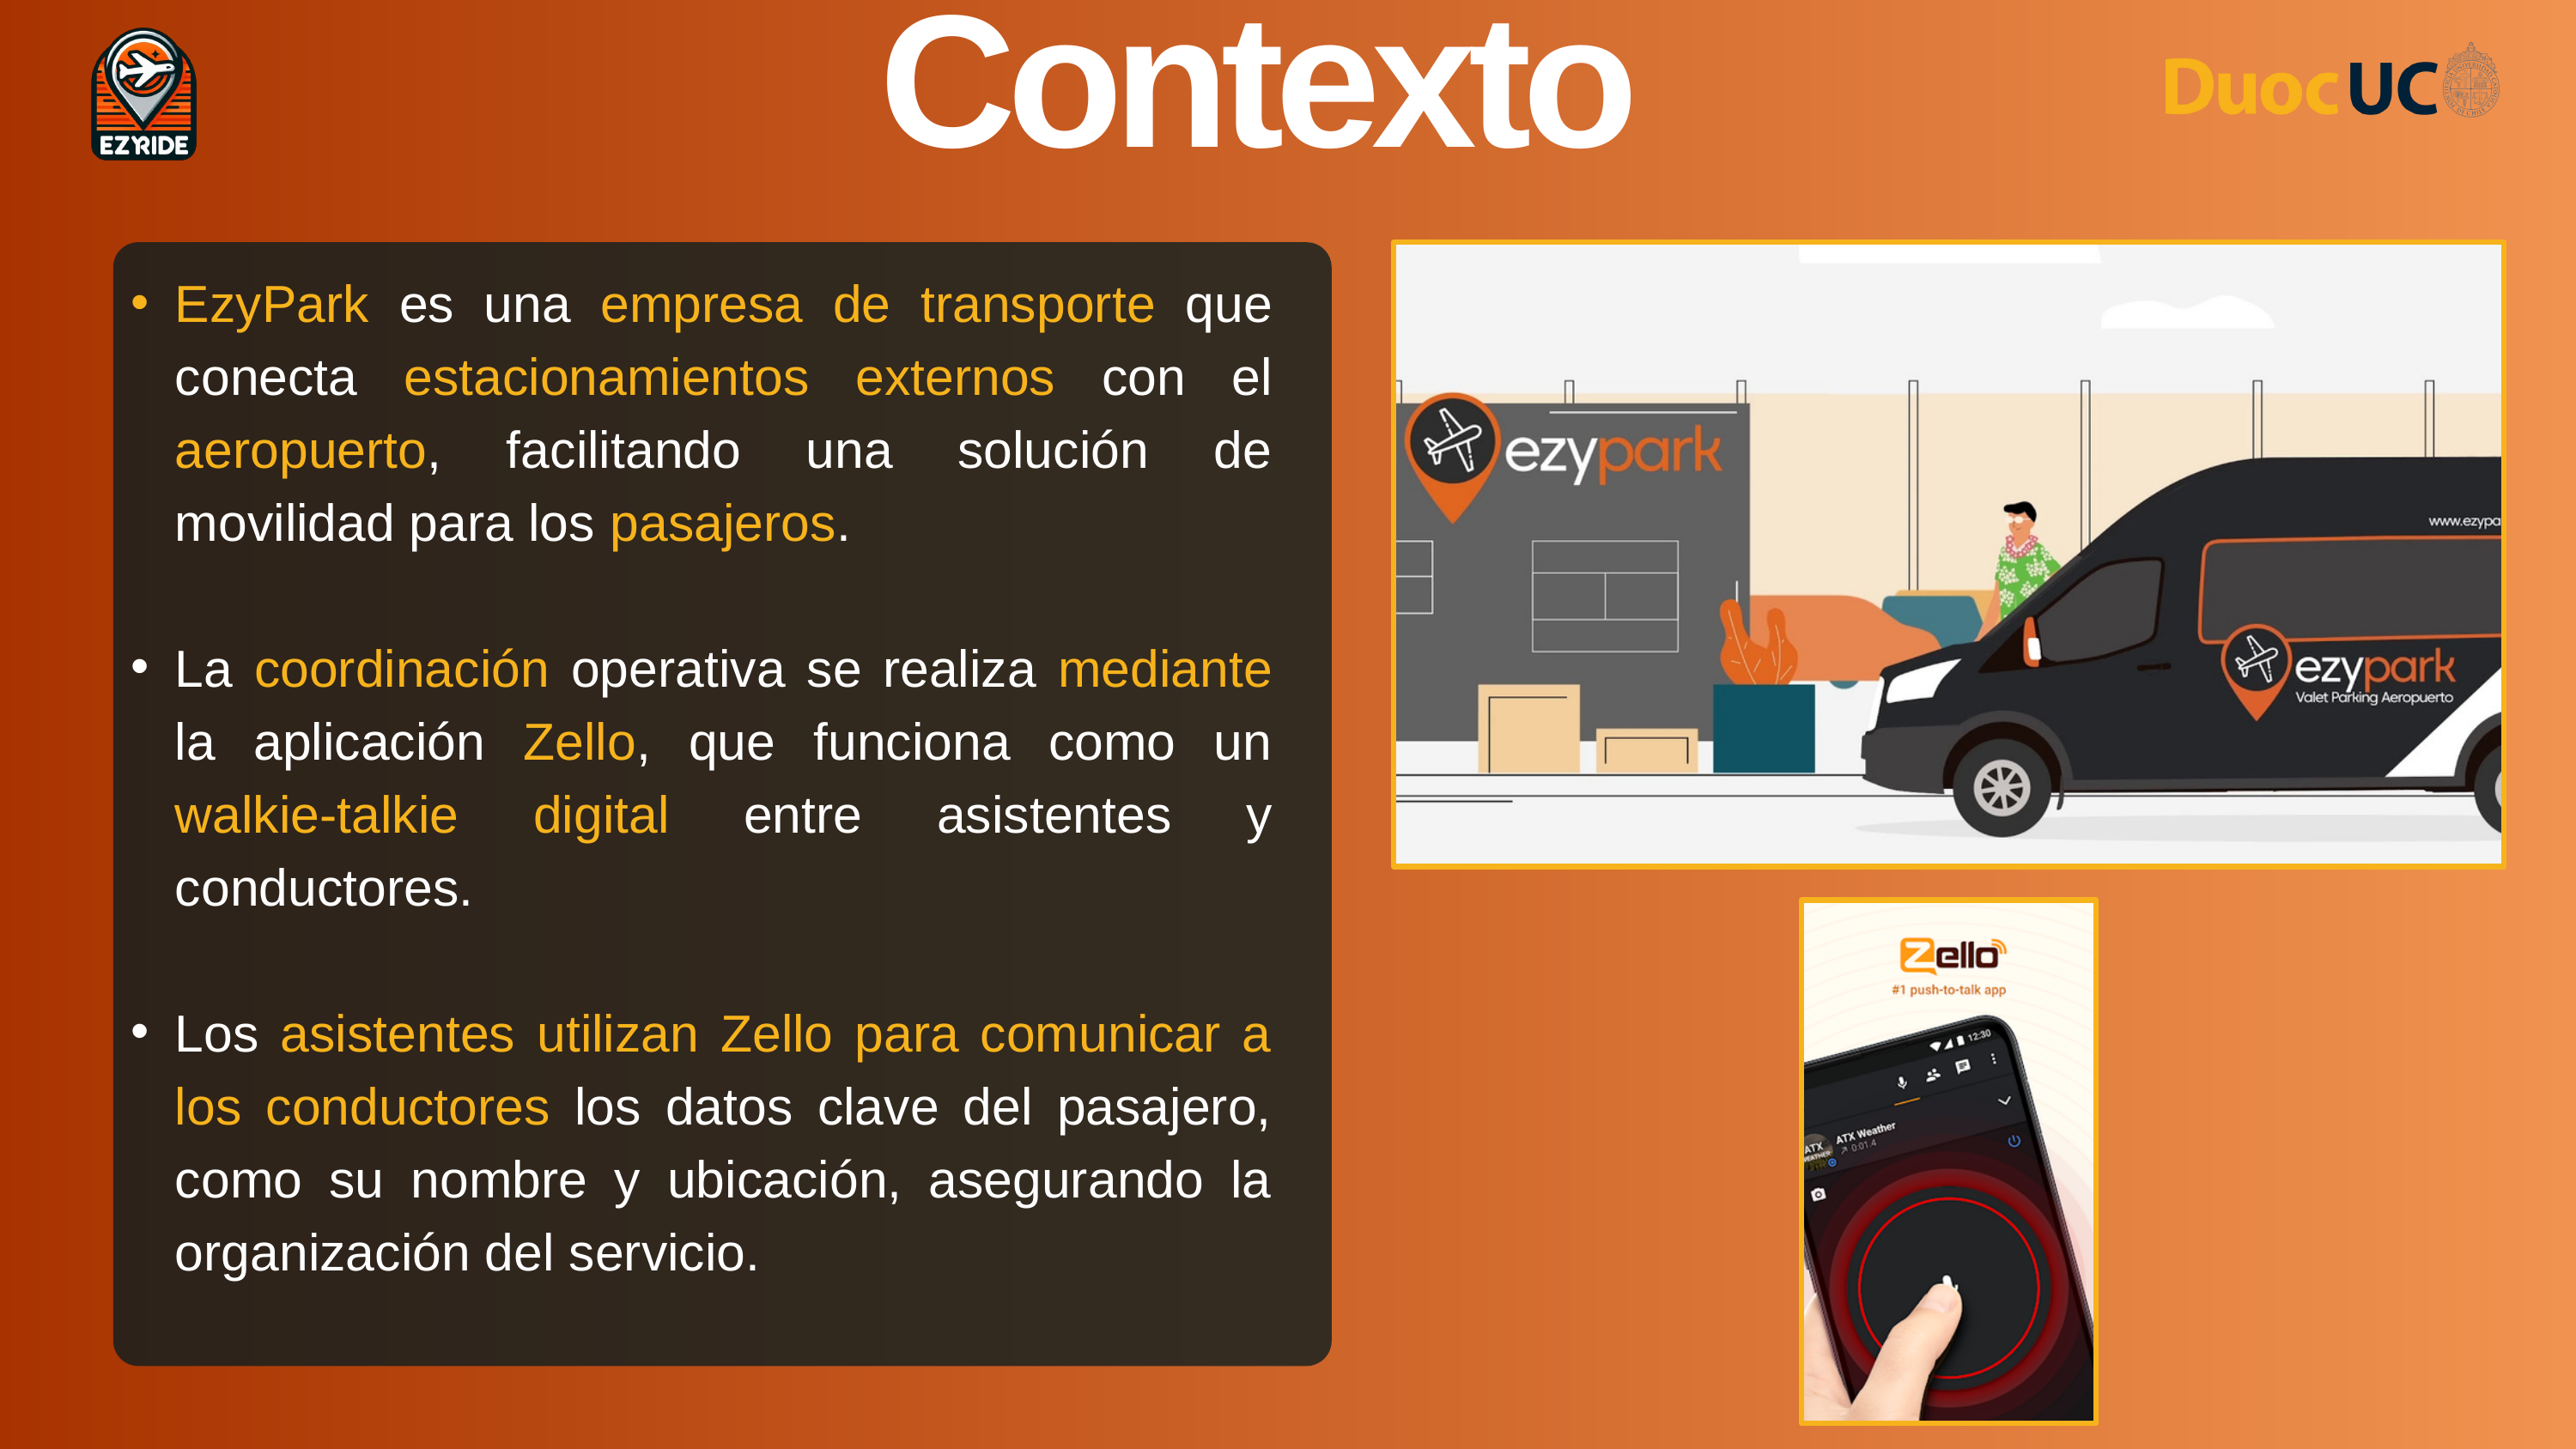

Contexto

EzyPark es una empresa de transporte que conecta estacionamientos externos con el aeropuerto, facilitando una solución de movilidad para los pasajeros.

La coordinación operativa se realiza mediante la aplicación Zello, que funciona como un walkie-talkie digital entre asistentes y conductores.

Los asistentes utilizan Zello para comunicar a los conductores los datos clave del pasajero, como su nombre y ubicación, asegurando la organización del servicio.